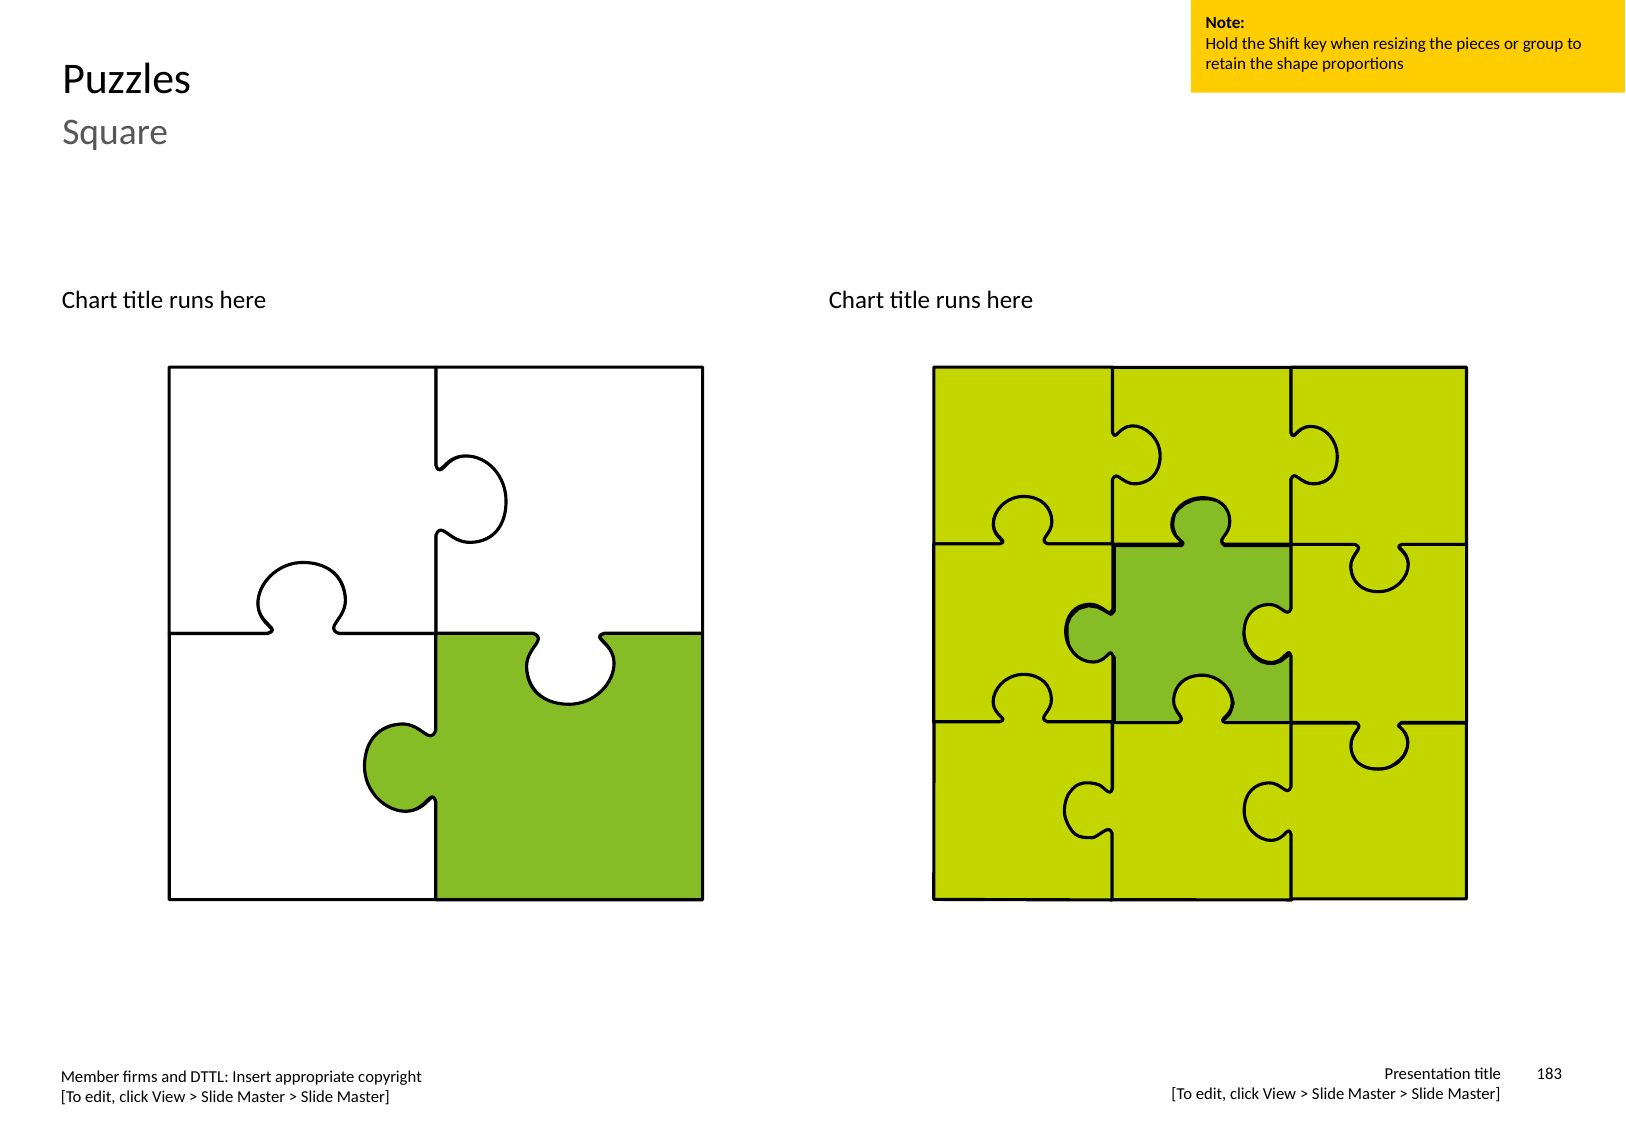

Note:
Hold the Shift key when resizing the pieces or group to retain the shape proportions
# Puzzles
Square
Chart title runs here
Chart title runs here